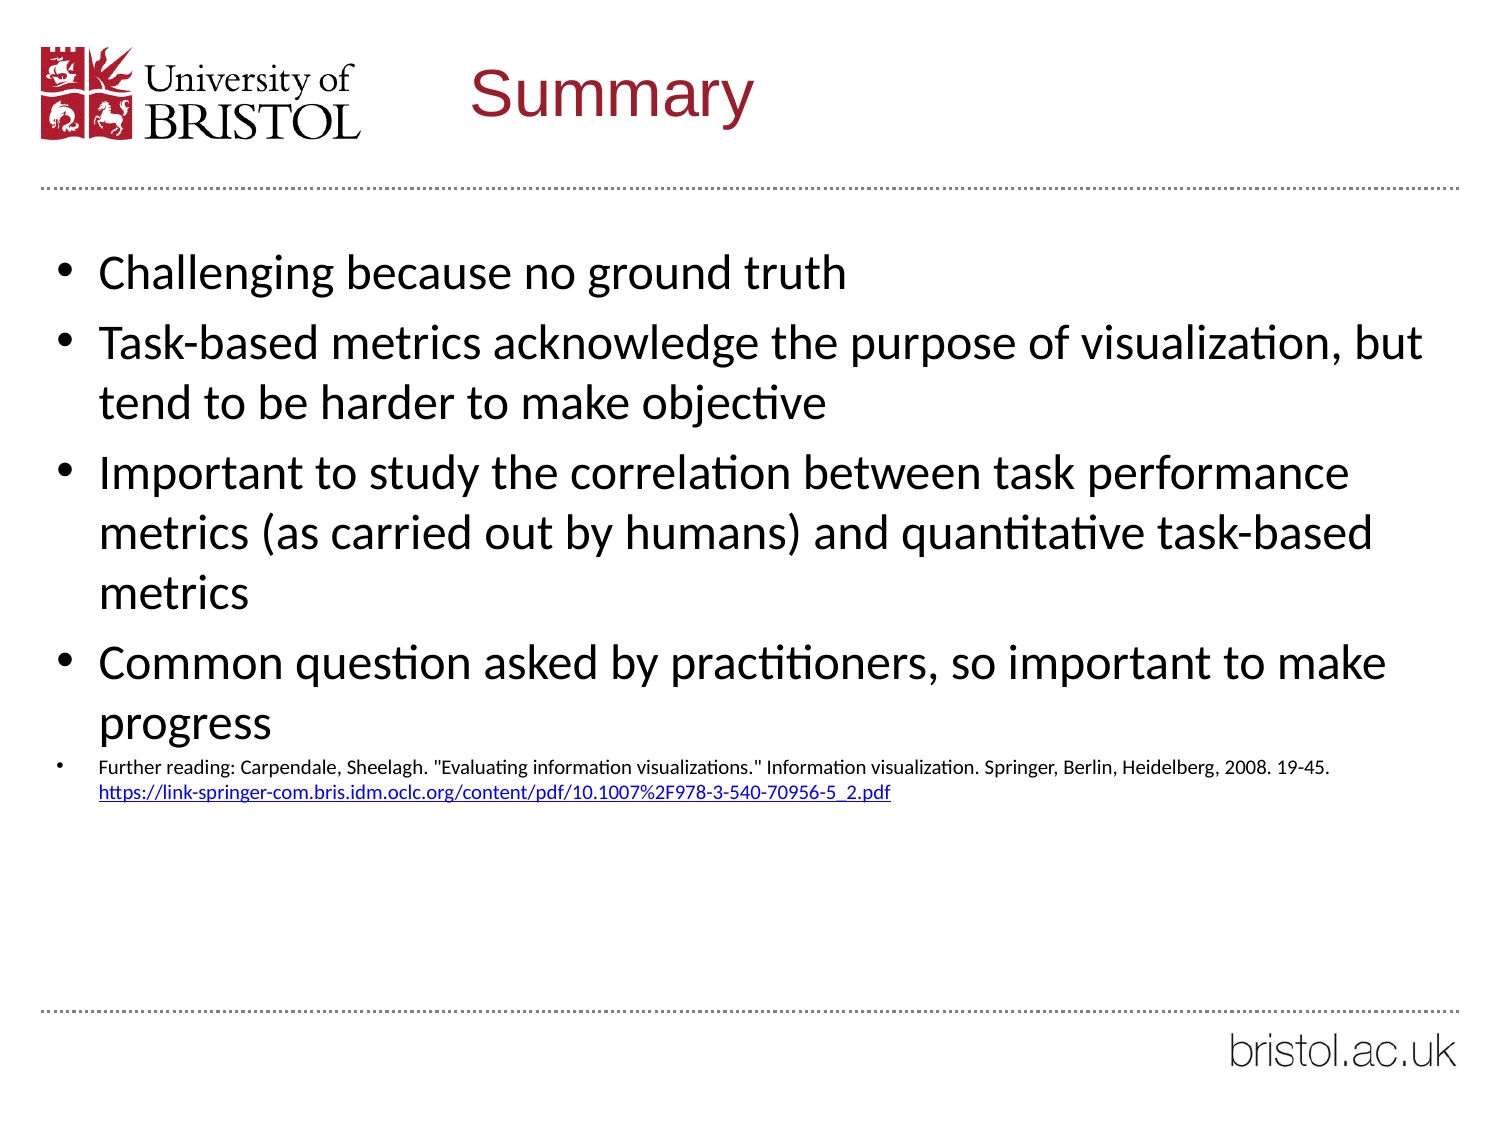

# Summary
Challenging because no ground truth
Task-based metrics acknowledge the purpose of visualization, but tend to be harder to make objective
Important to study the correlation between task performance metrics (as carried out by humans) and quantitative task-based metrics
Common question asked by practitioners, so important to make progress
Further reading: Carpendale, Sheelagh. "Evaluating information visualizations." Information visualization. Springer, Berlin, Heidelberg, 2008. 19-45.  https://link-springer-com.bris.idm.oclc.org/content/pdf/10.1007%2F978-3-540-70956-5_2.pdf